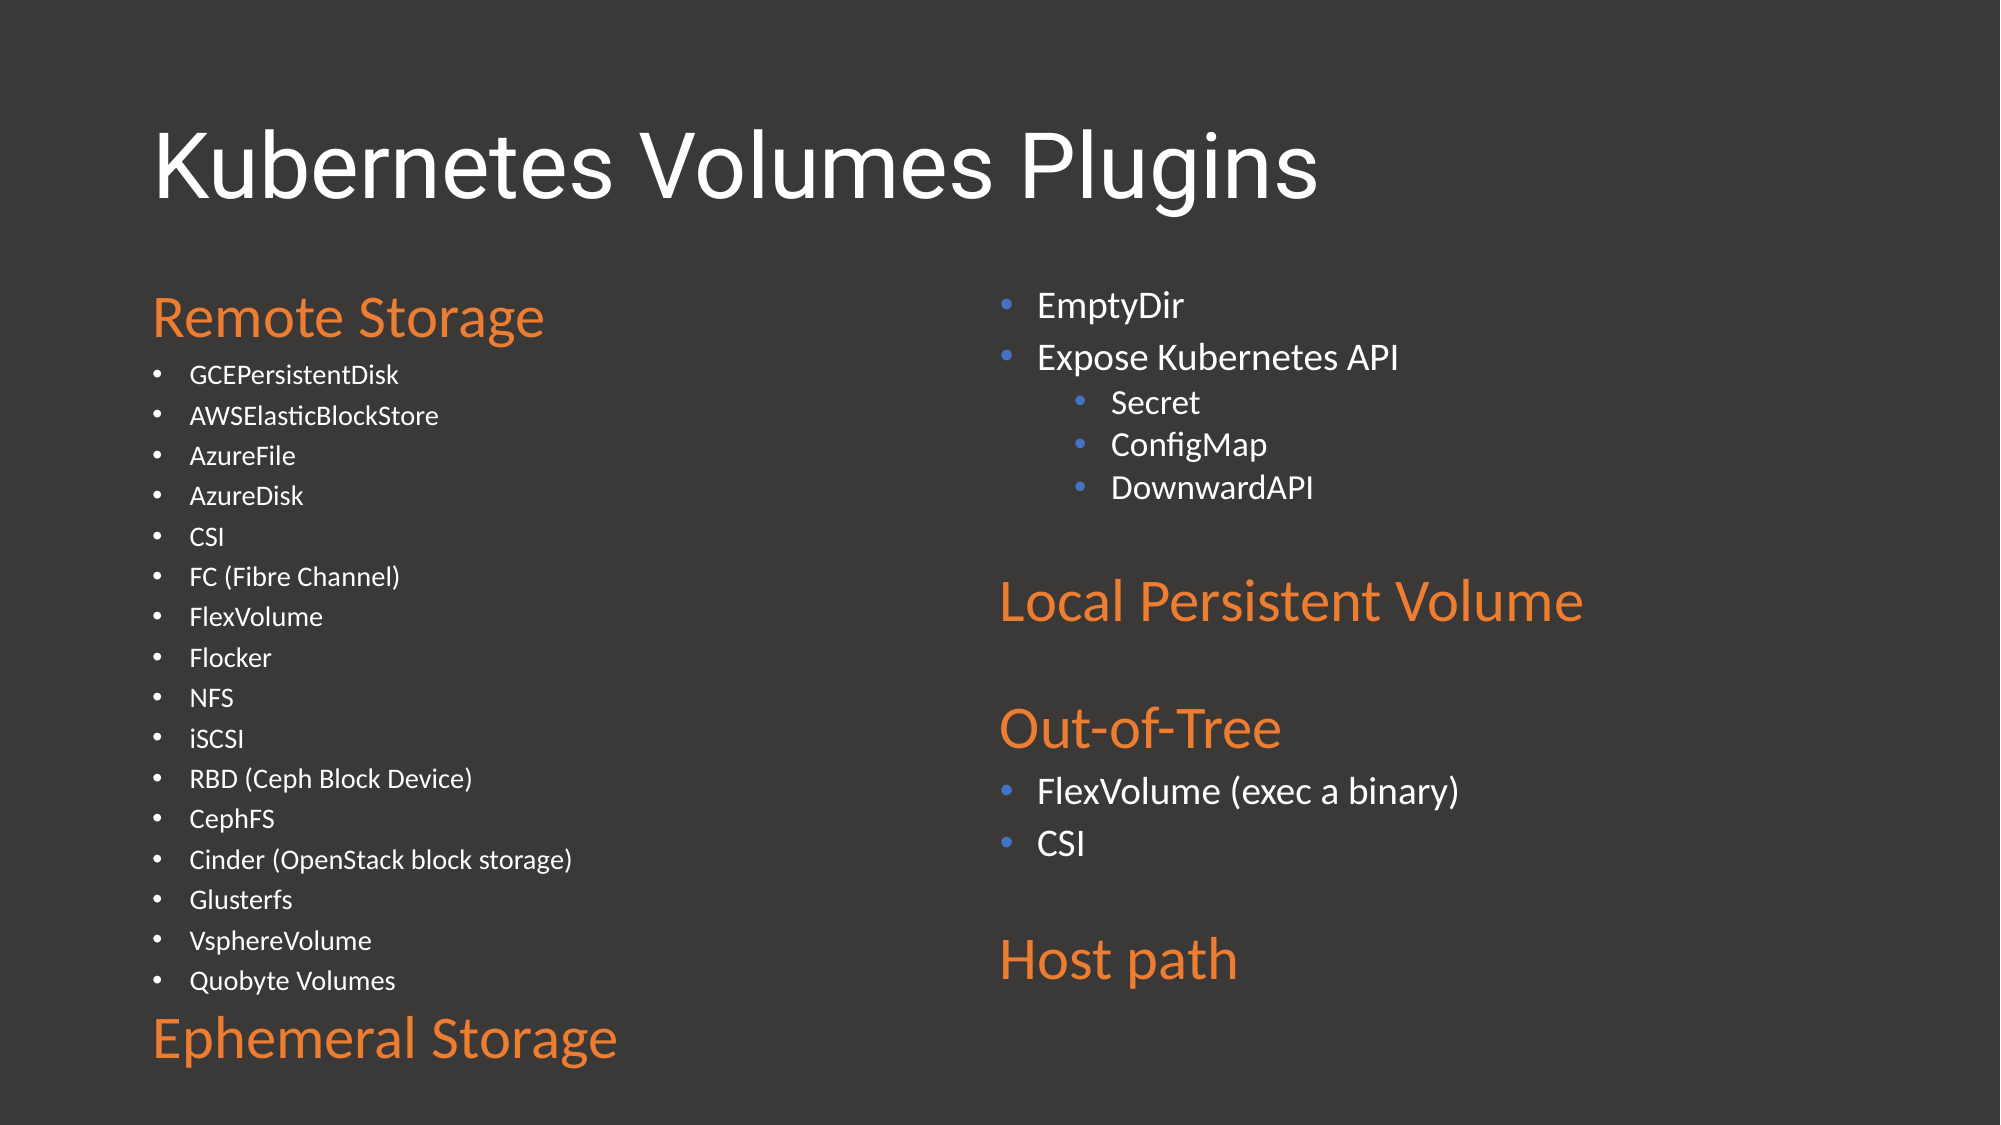

# Kubernetes Volumes Plugins
Remote Storage
GCEPersistentDisk
AWSElasticBlockStore
AzureFile
AzureDisk
CSI
FC (Fibre Channel)
FlexVolume
Flocker
NFS
iSCSI
RBD (Ceph Block Device)
CephFS
Cinder (OpenStack block storage)
Glusterfs
VsphereVolume
Quobyte Volumes
Ephemeral Storage
EmptyDir
Expose Kubernetes API
Secret
ConfigMap
DownwardAPI

Local Persistent Volume

Out-of-Tree
FlexVolume (exec a binary)
CSI

Host path